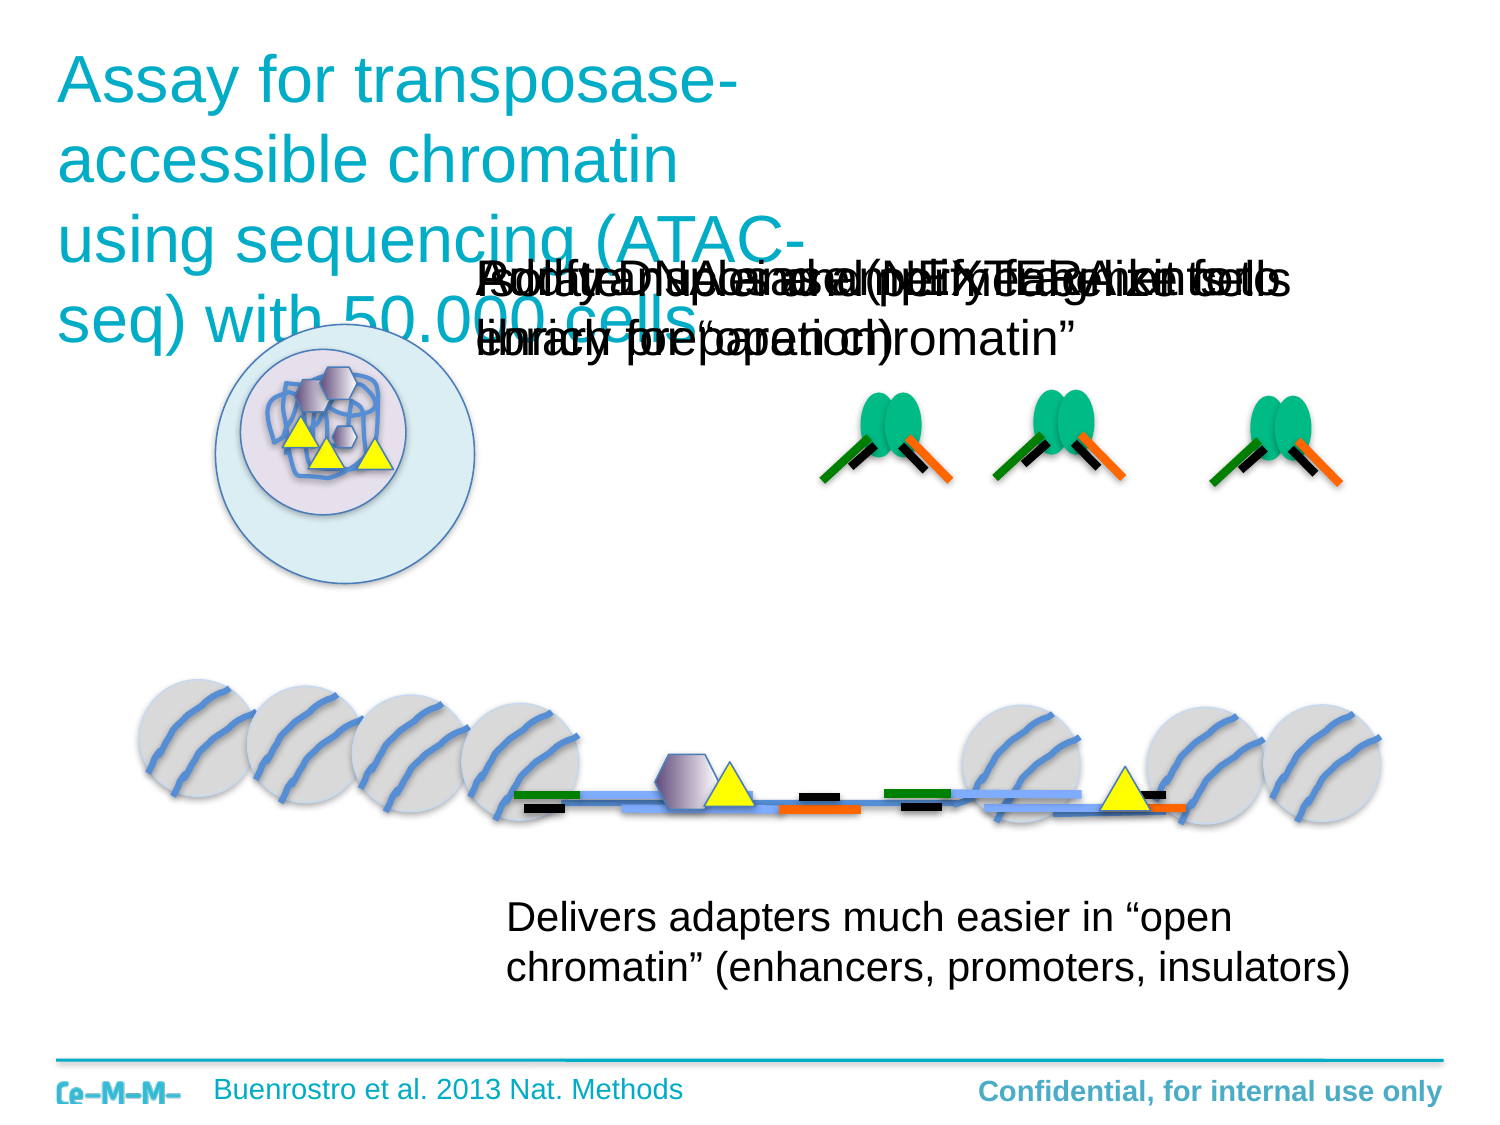

# Assay for transposase-accessible chromatin using sequencing (ATAC-seq) with 50.000 cells
Add transposase (NEXTERA kit for library preparation)
Purify DNA and amplify fragments to enrich for “open chromatin”
Isolate nuclei and permeabelize cells

Delivers adapters much easier in “open chromatin” (enhancers, promoters, insulators)
Buenrostro et al. 2013 Nat. Methods